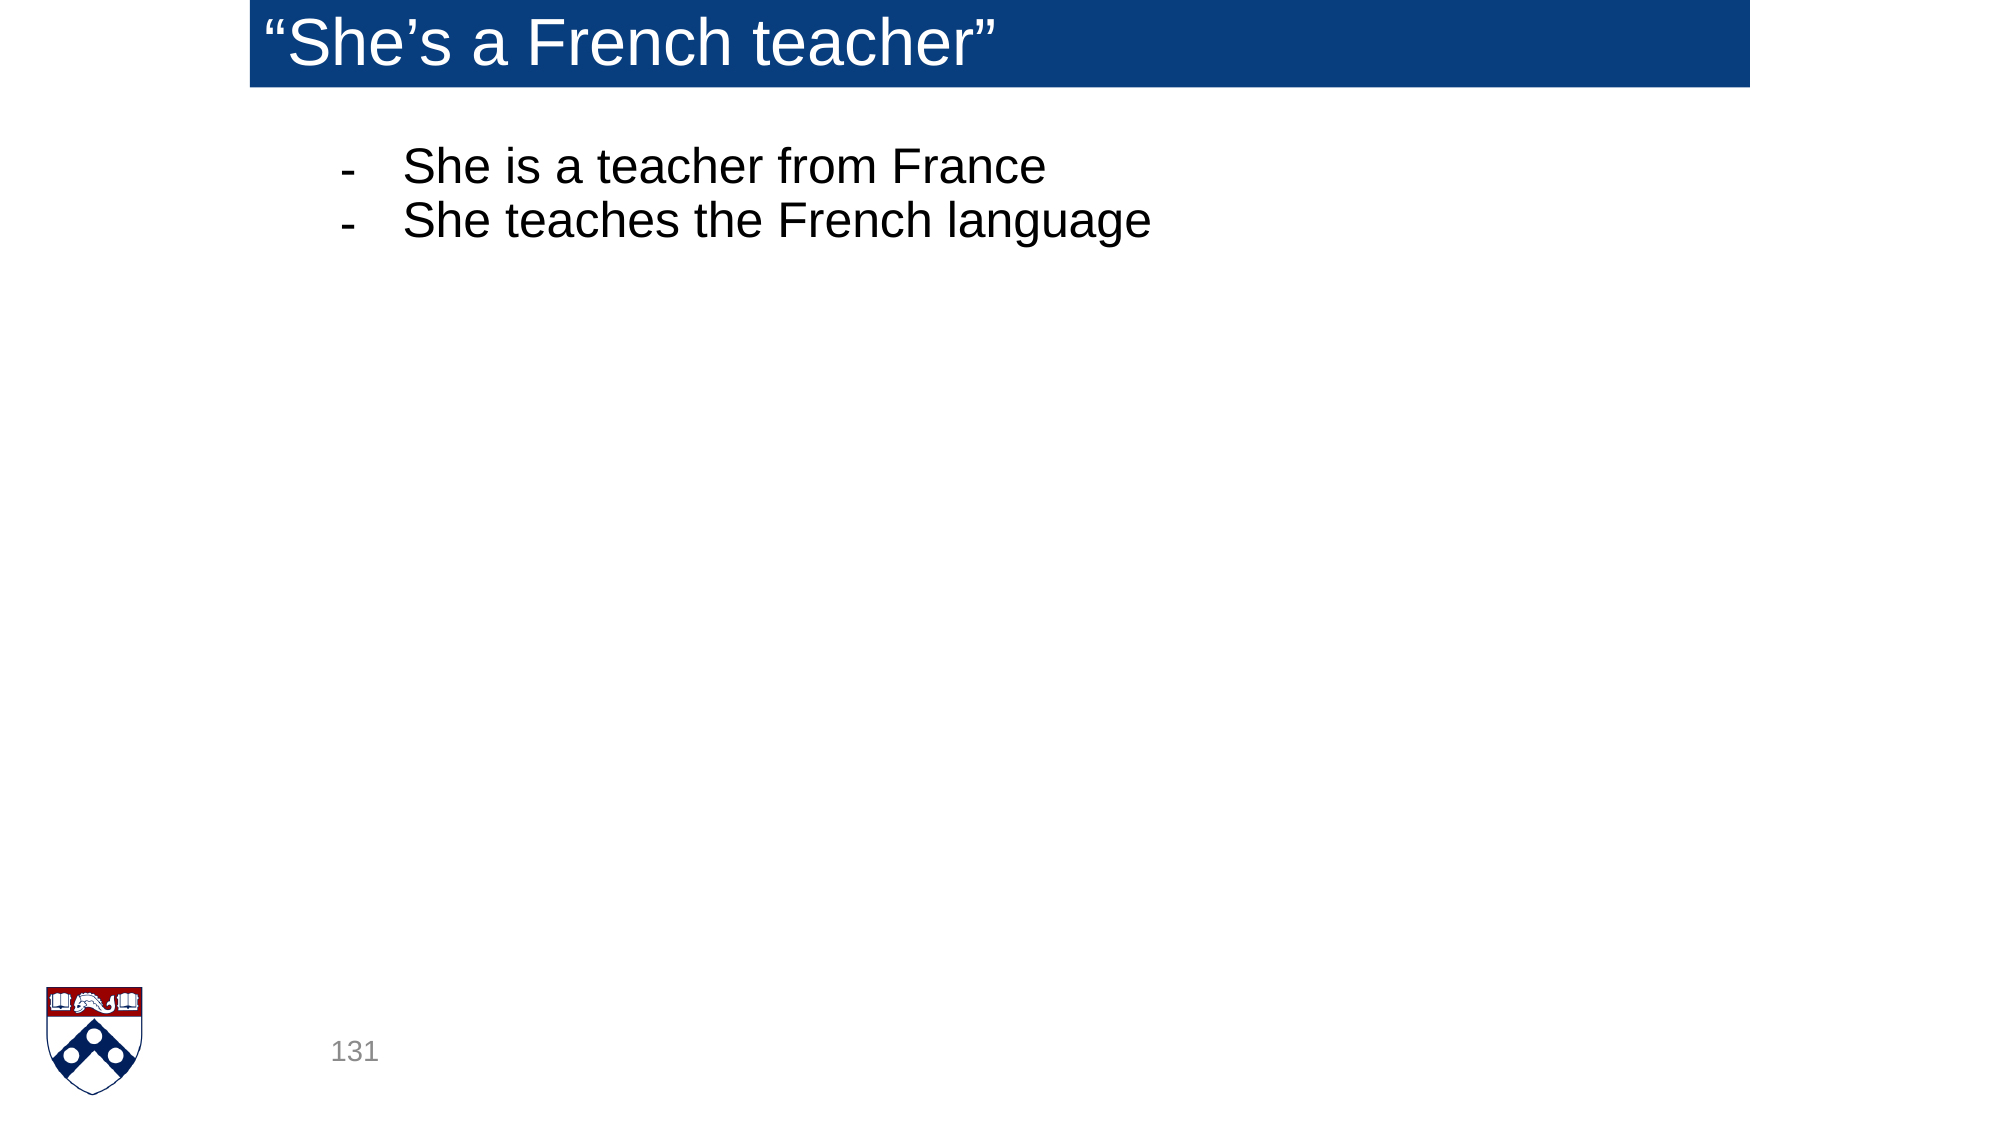

# “She’s a French teacher”
She is a teacher from France
She teaches the French language
131